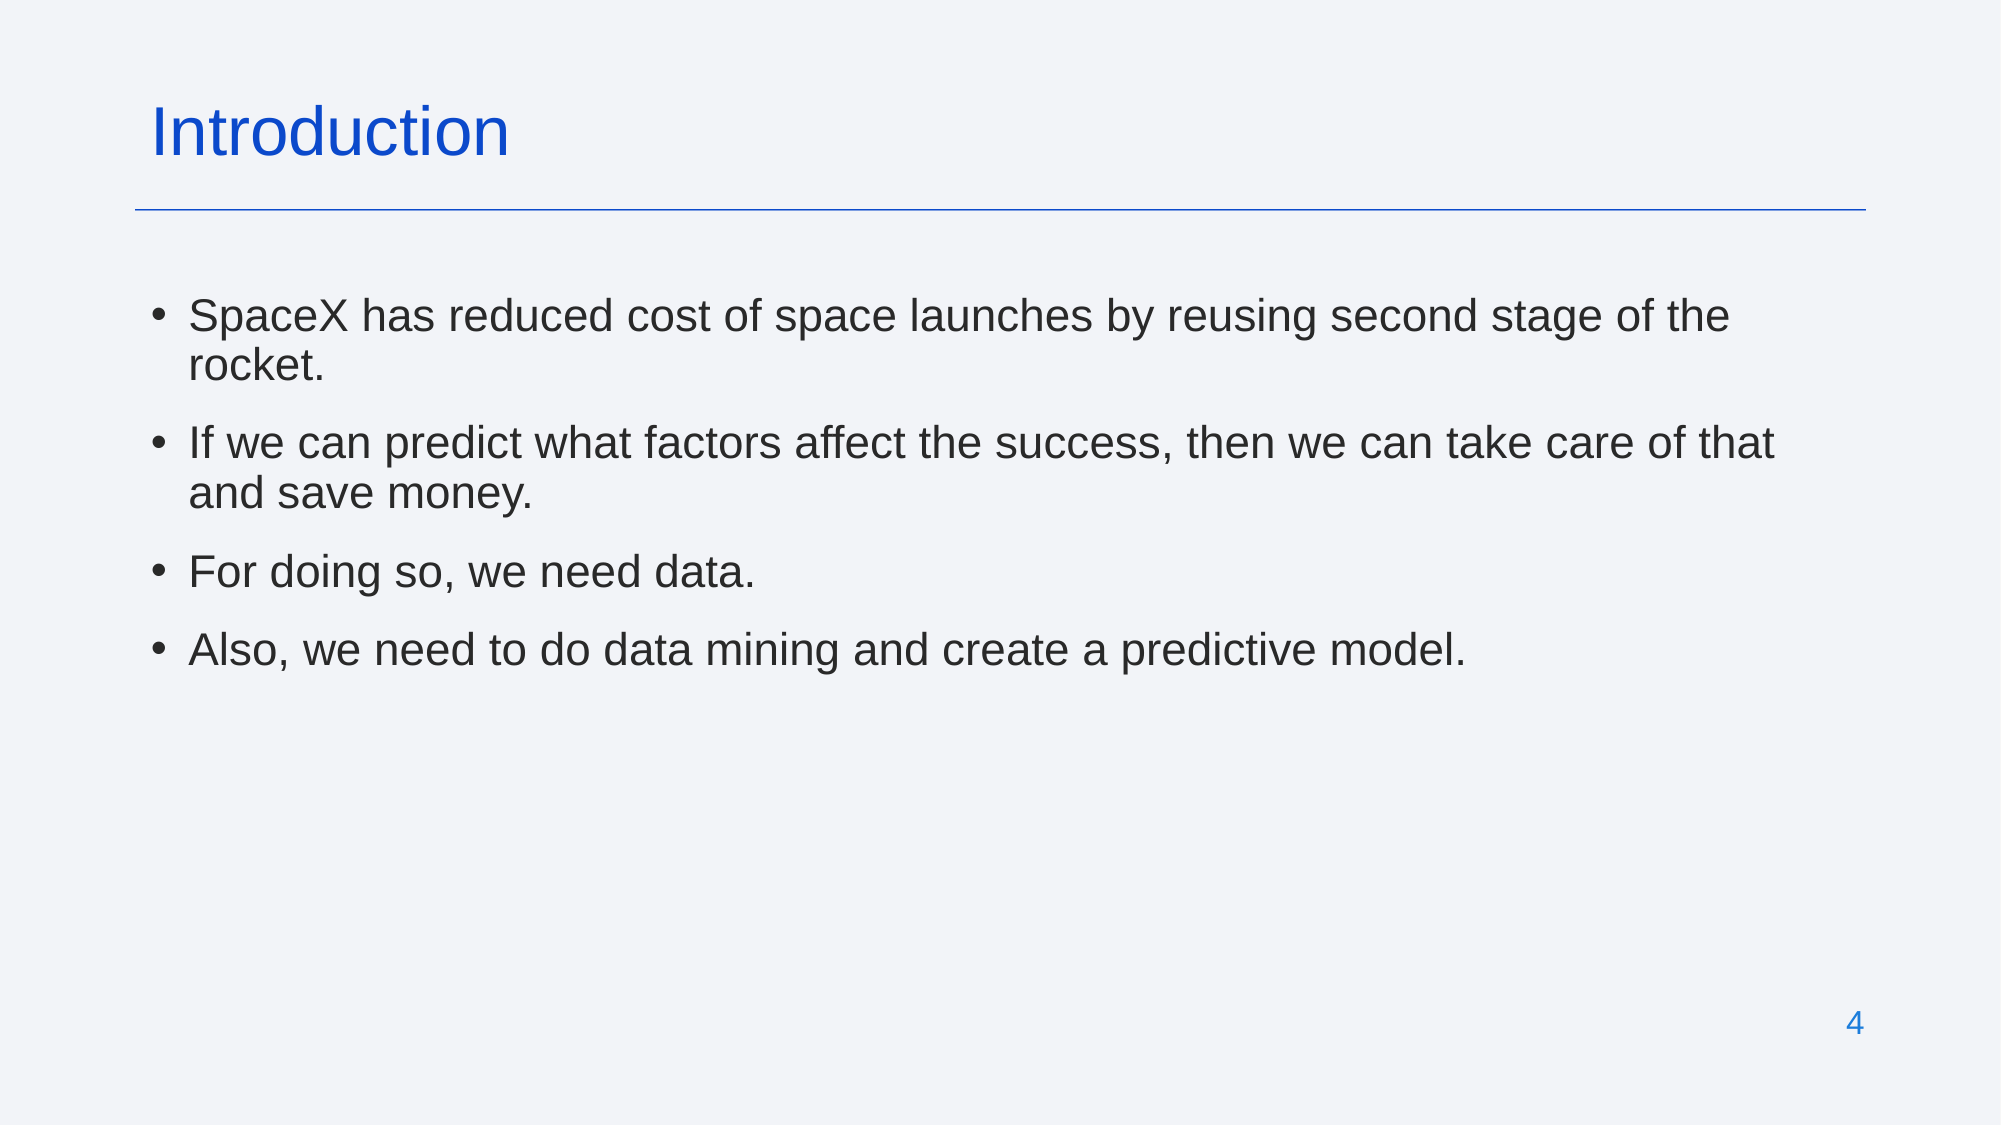

Introduction
SpaceX has reduced cost of space launches by reusing second stage of the rocket.
If we can predict what factors affect the success, then we can take care of that and save money.
For doing so, we need data.
Also, we need to do data mining and create a predictive model.

4